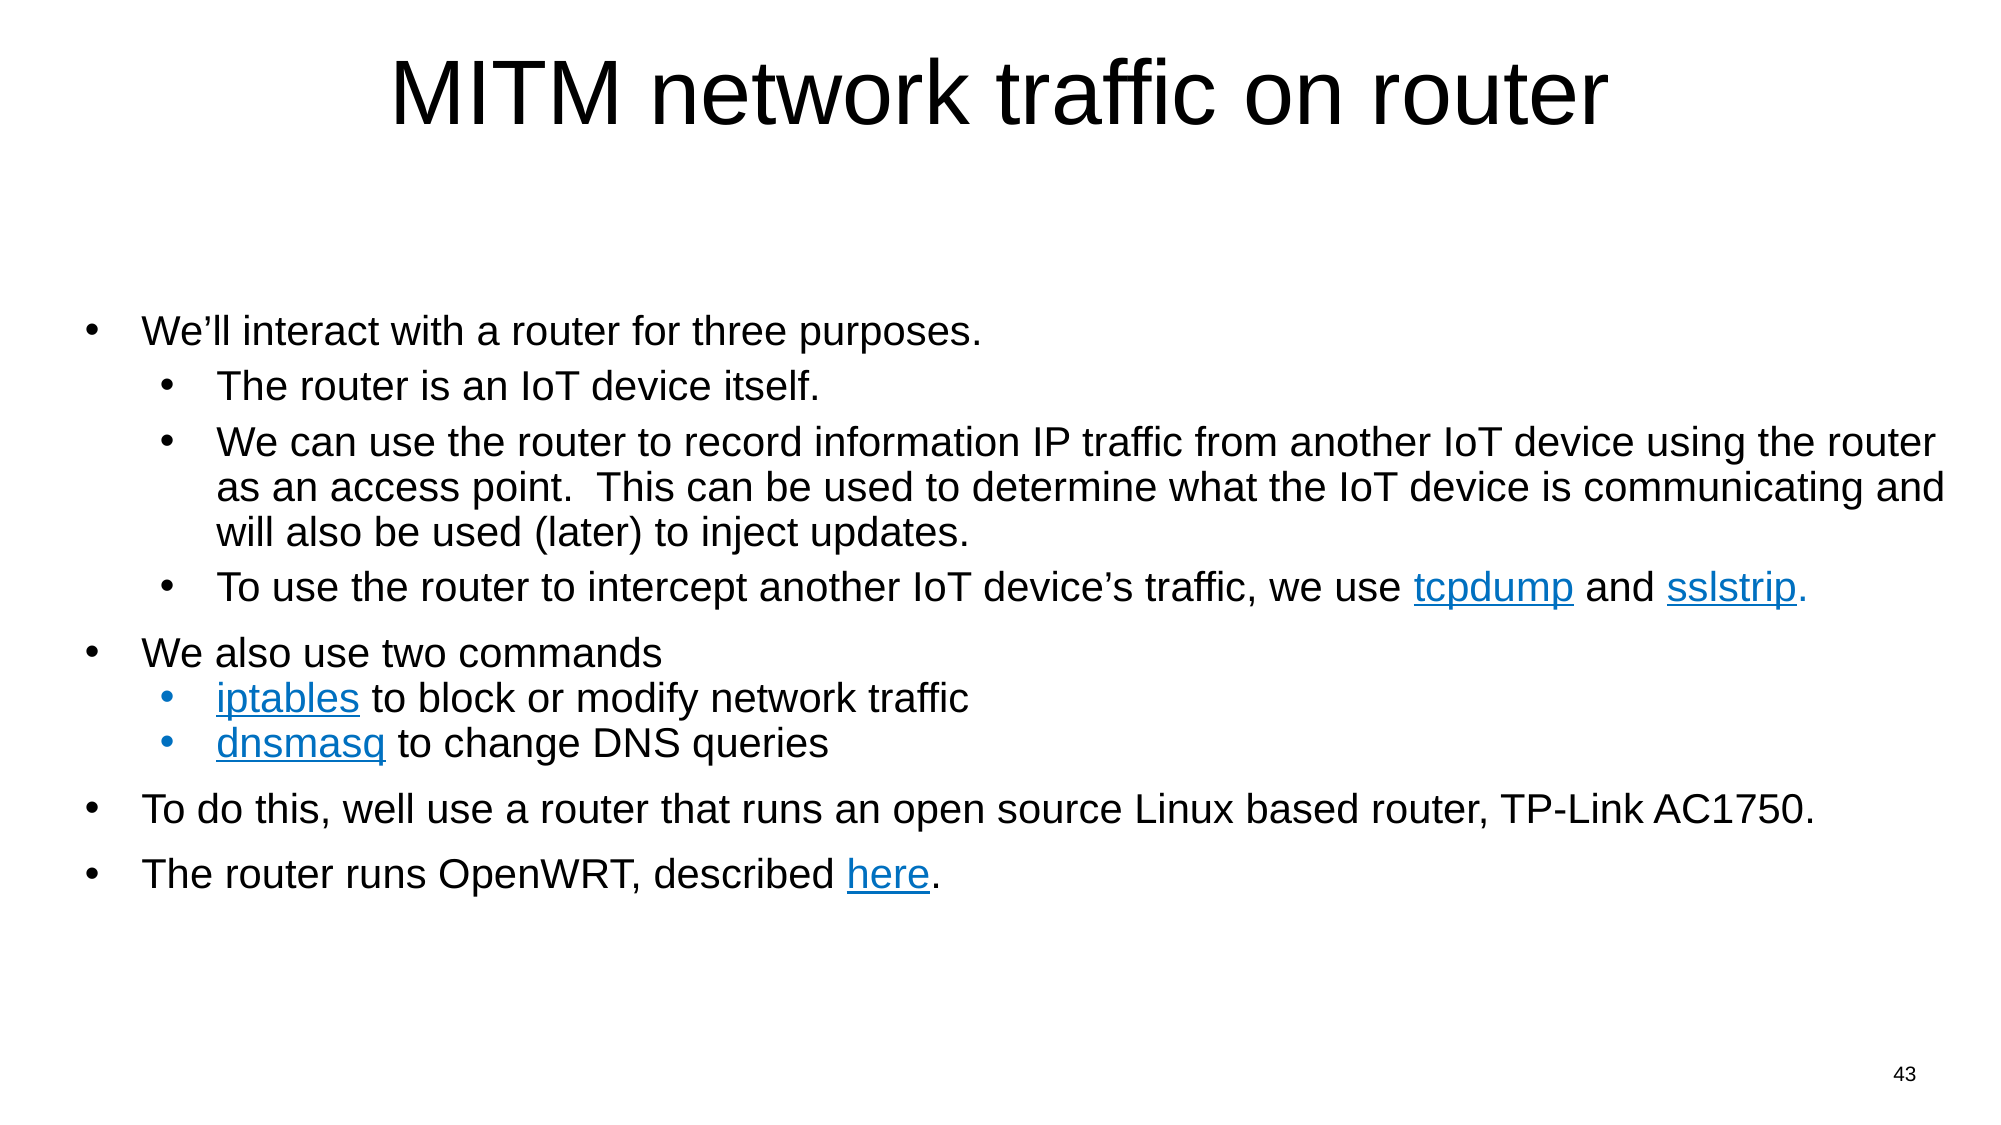

# MITM network traffic on router
We’ll interact with a router for three purposes.
The router is an IoT device itself.
We can use the router to record information IP traffic from another IoT device using the router as an access point.  This can be used to determine what the IoT device is communicating and will also be used (later) to inject updates.
To use the router to intercept another IoT device’s traffic, we use tcpdump and sslstrip.
We also use two commands
iptables to block or modify network traffic
dnsmasq to change DNS queries
To do this, well use a router that runs an open source Linux based router, TP-Link AC1750.
The router runs OpenWRT, described here.
43